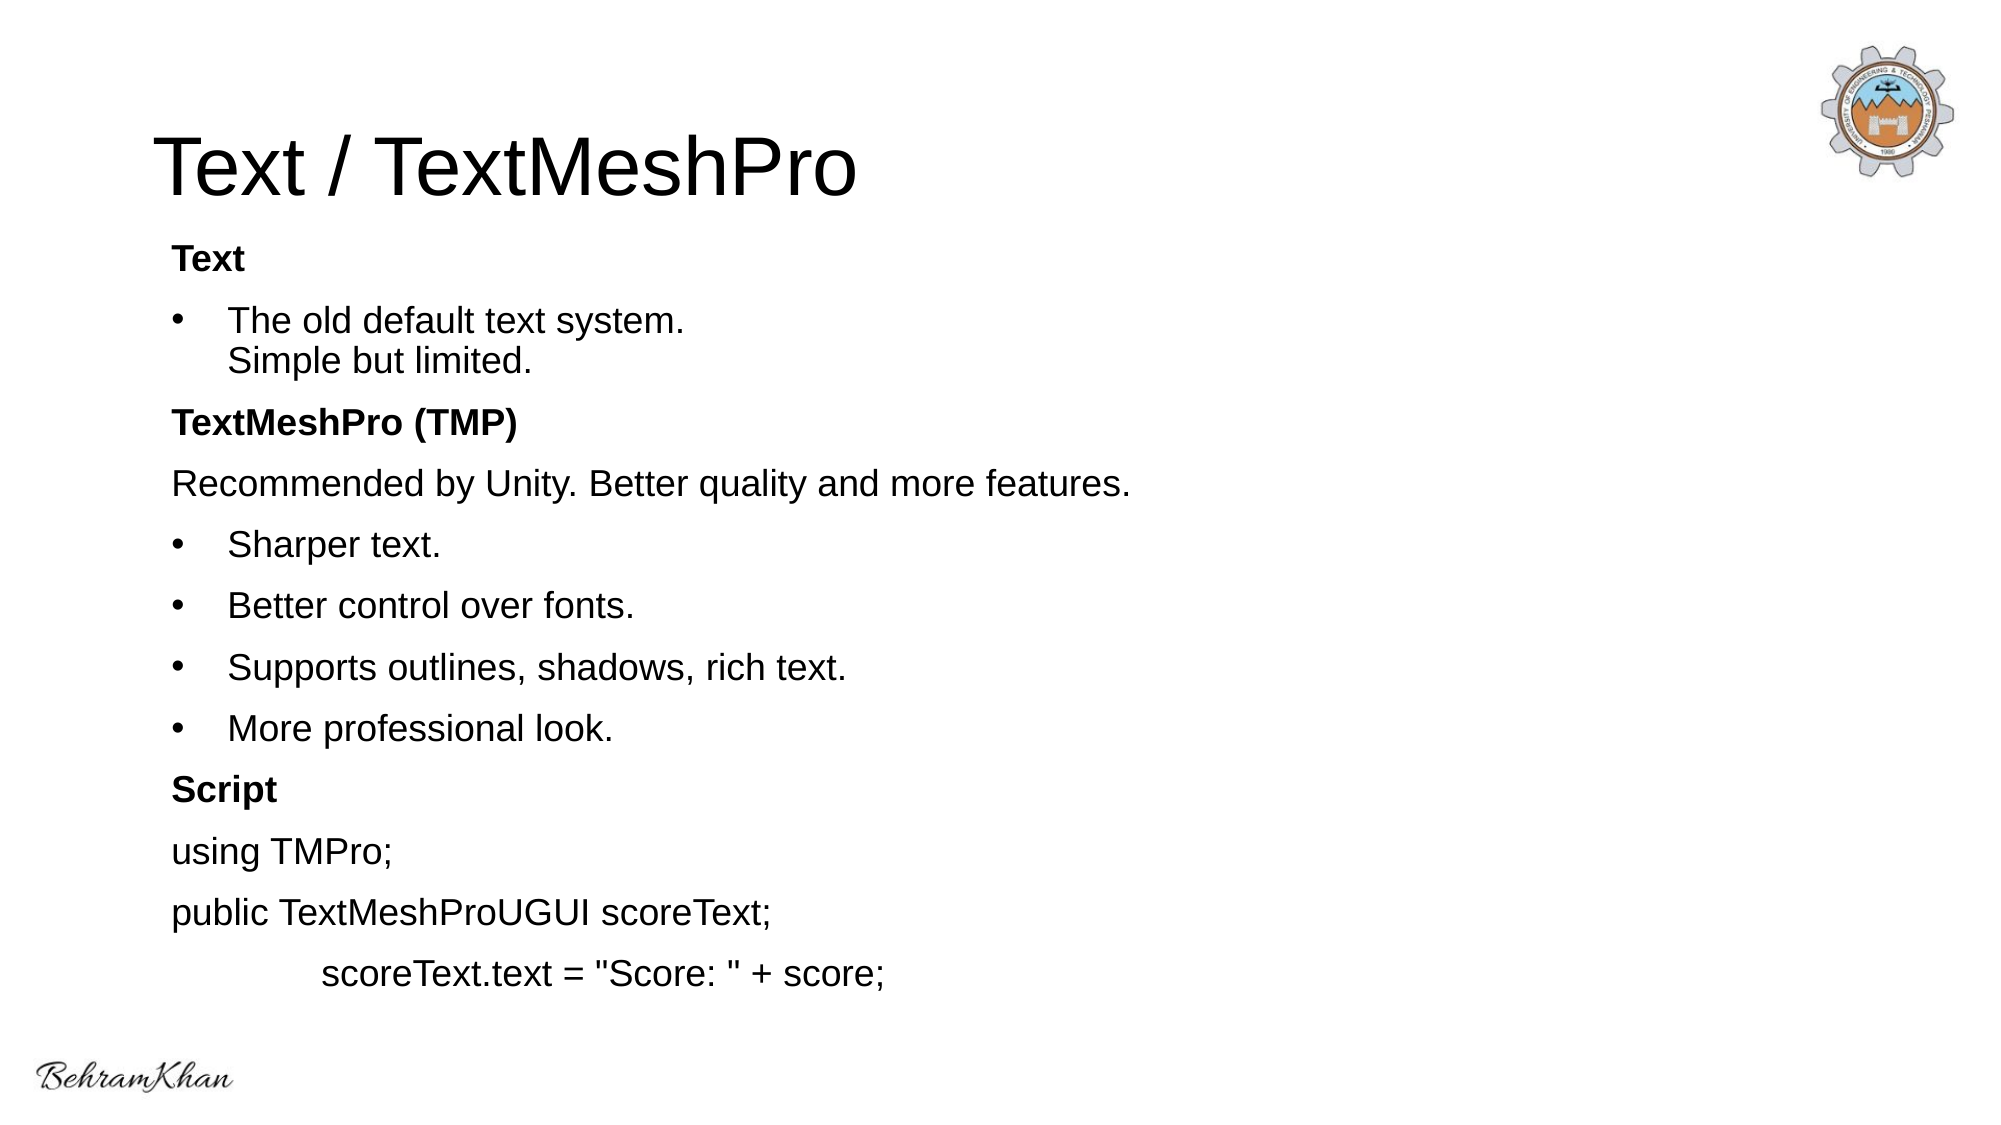

# Text / TextMeshPro
Text
The old default text system.
Simple but limited.
TextMeshPro (TMP)
Recommended by Unity. Better quality and more features.
Sharper text.
Better control over fonts.
Supports outlines, shadows, rich text.
More professional look.
Script
using TMPro;
public TextMeshProUGUI scoreText;
	scoreText.text = "Score: " + score;